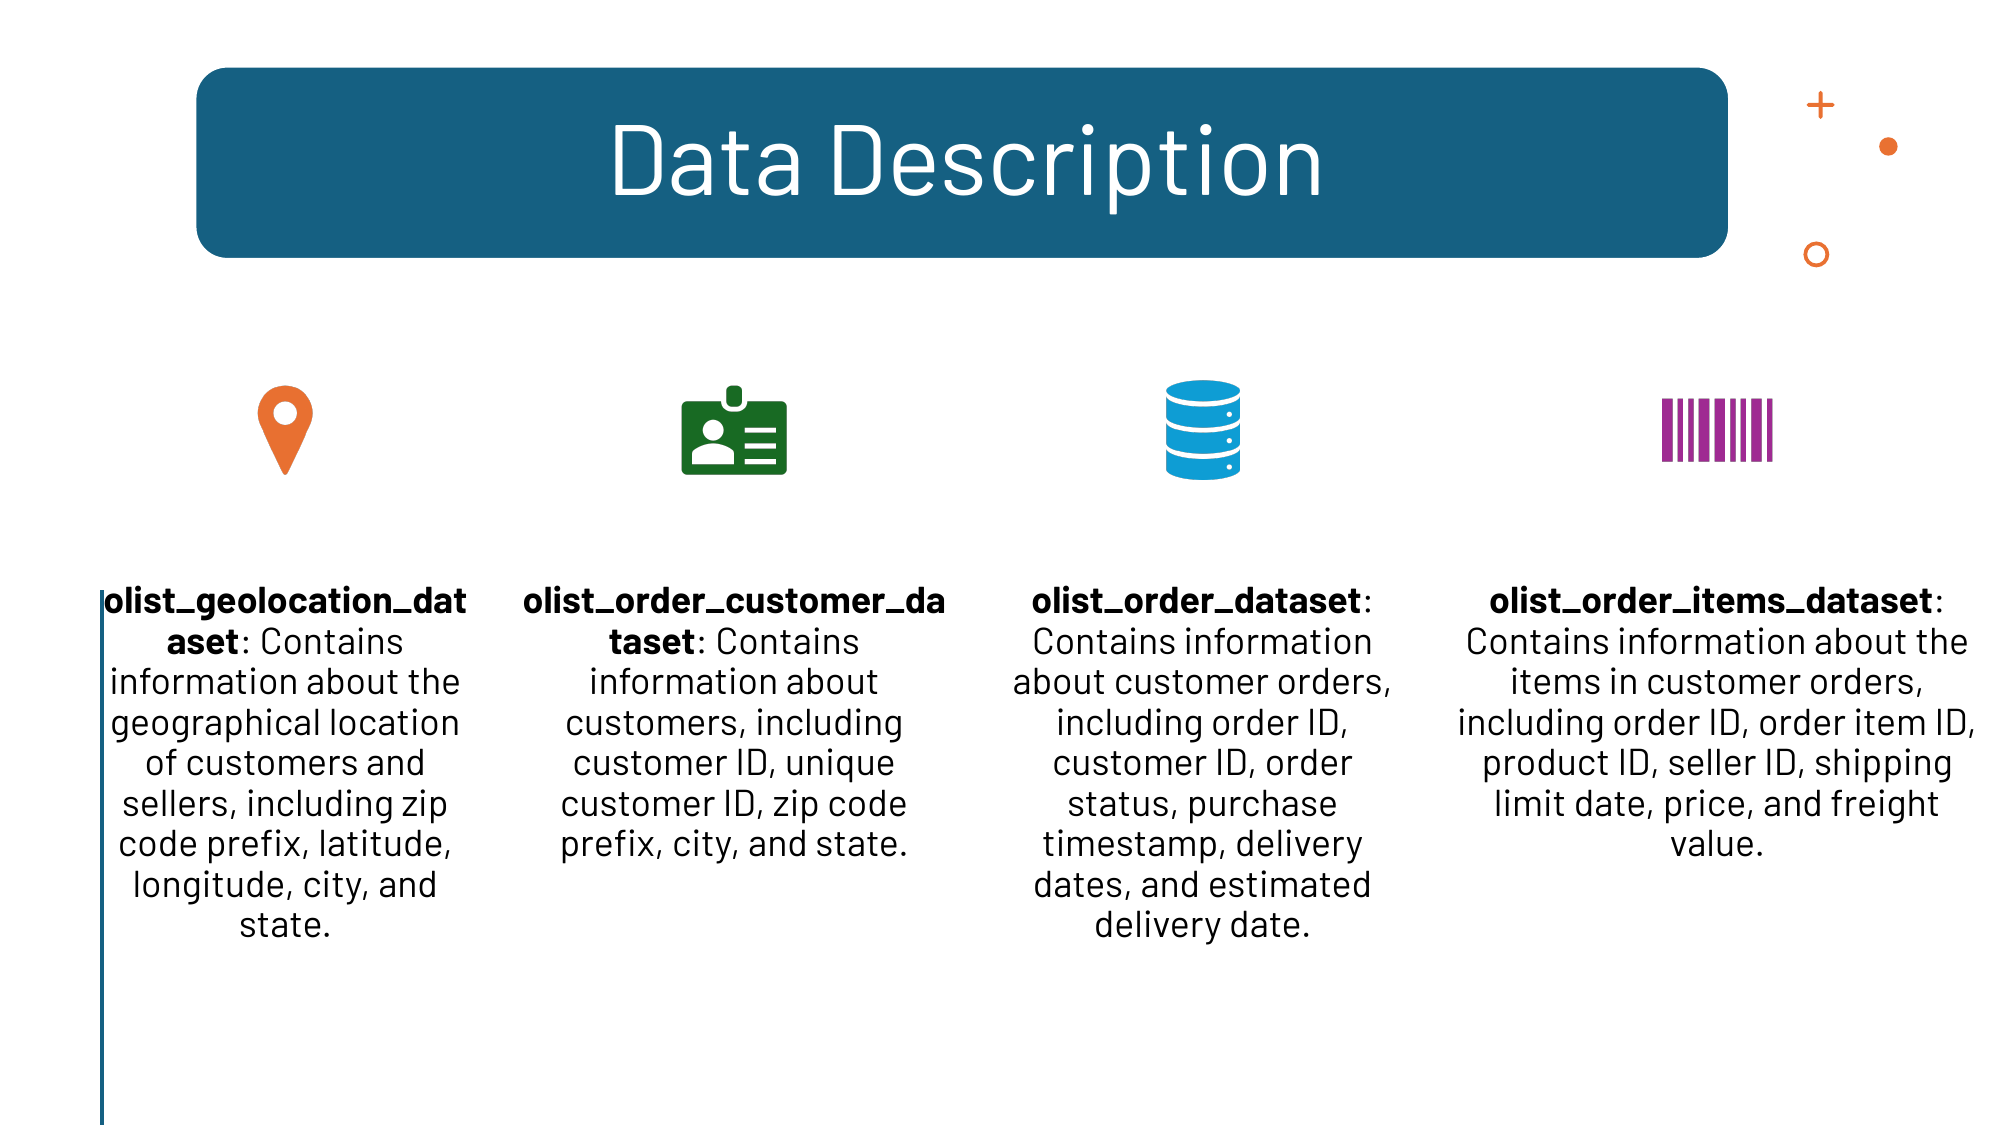

Data Description

olist_geolocation_dataset: Contains information about the geographical location of customers and sellers, including zip code prefix, latitude, longitude, city, and state.
olist_order_customer_dataset: Contains information about customers, including customer ID, unique customer ID, zip code prefix, city, and state.
olist_order_dataset: Contains information about customer orders, including order ID, customer ID, order status, purchase timestamp, delivery dates, and estimated delivery date.
olist_order_items_dataset: Contains information about the items in customer orders, including order ID, order item ID, product ID, seller ID, shipping limit date, price, and freight value.